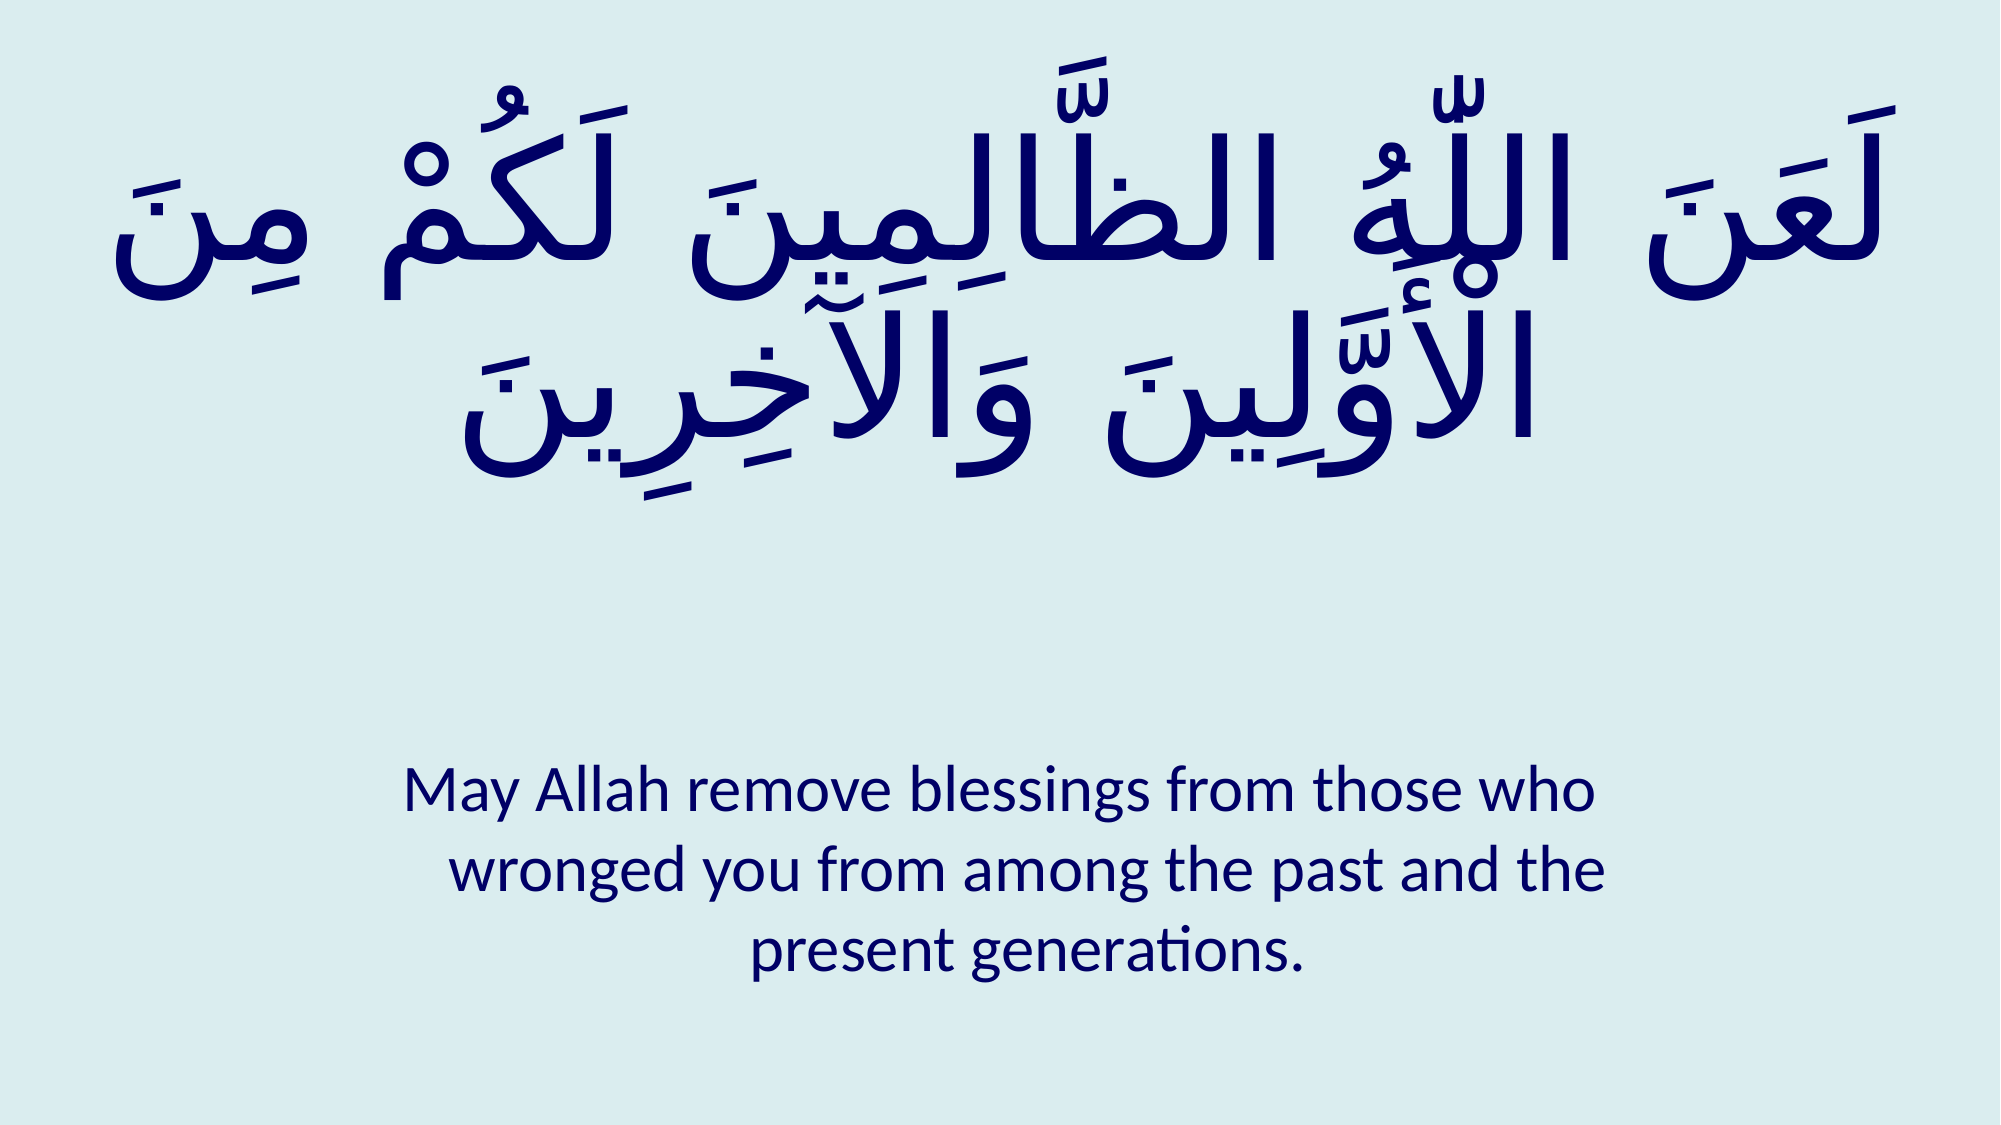

# لَعَنَ اللّٰهُ الظَّالِمِينَ لَكُمْ مِنَ الْأَوَّلِينَ وَالآخِرِينَ
May Allah remove blessings from those who wronged you from among the past and the present generations.